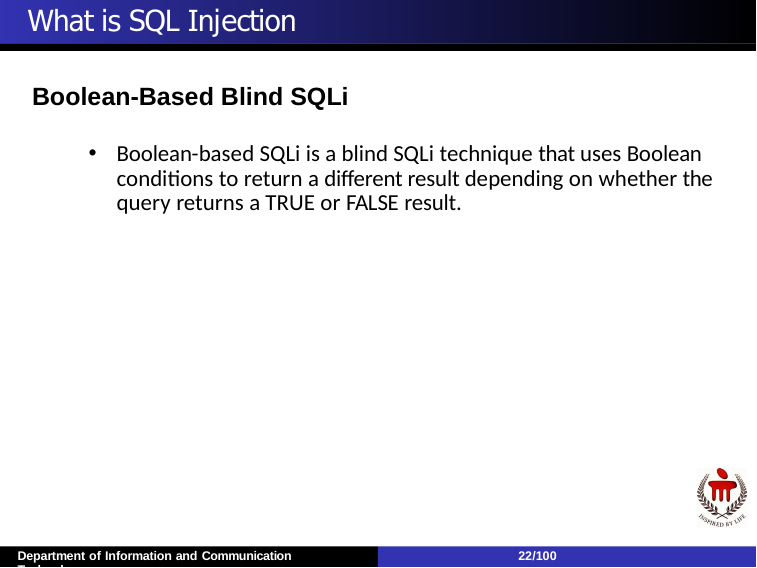

# What is SQL Injection
Boolean-Based Blind SQLi
Boolean-based SQLi is a blind SQLi technique that uses Boolean conditions to return a different result depending on whether the query returns a TRUE or FALSE result.

Department of Information and Communication Technology
22/100